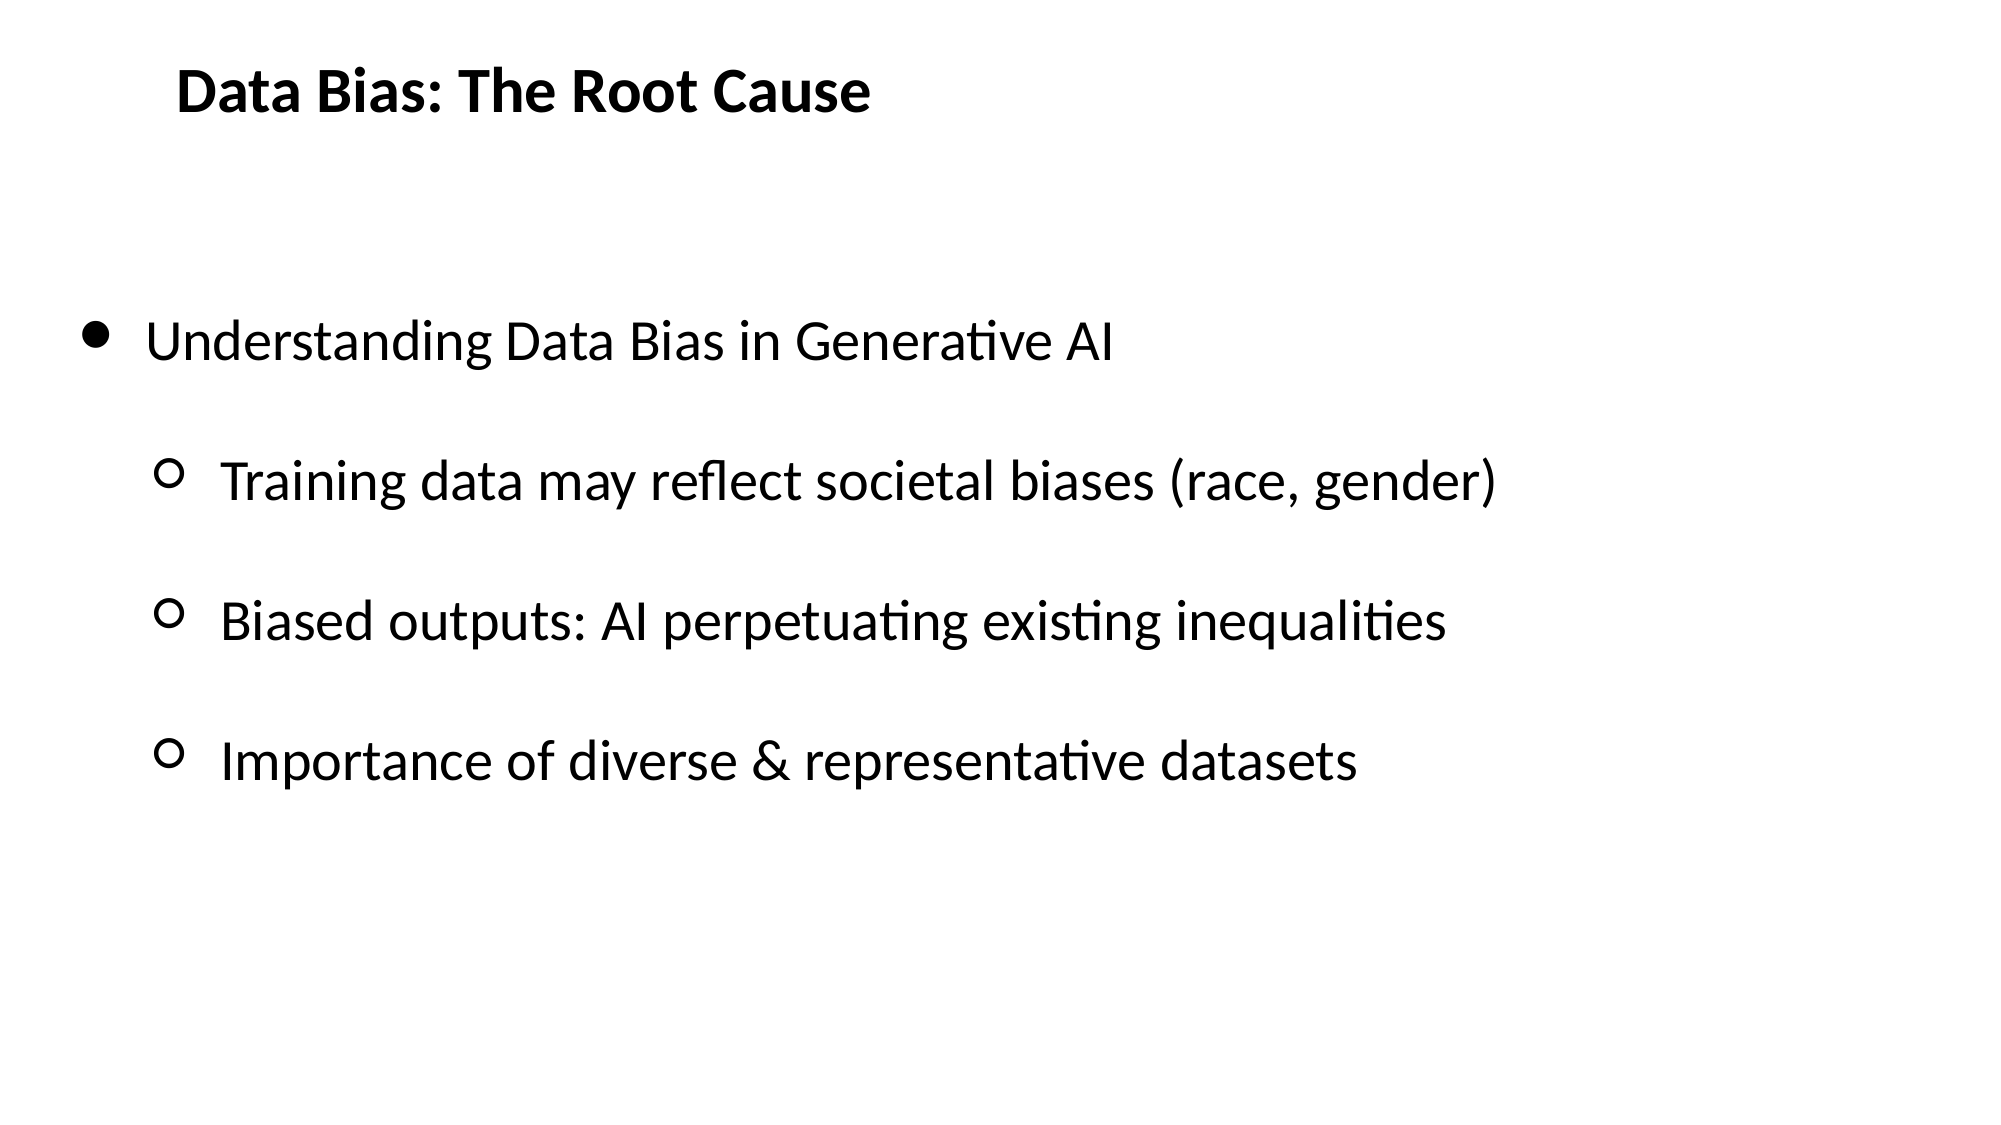

Data Bias: The Root Cause

Understanding Data Bias in Generative AI
Training data may reflect societal biases (race, gender)
Biased outputs: AI perpetuating existing inequalities
Importance of diverse & representative datasets